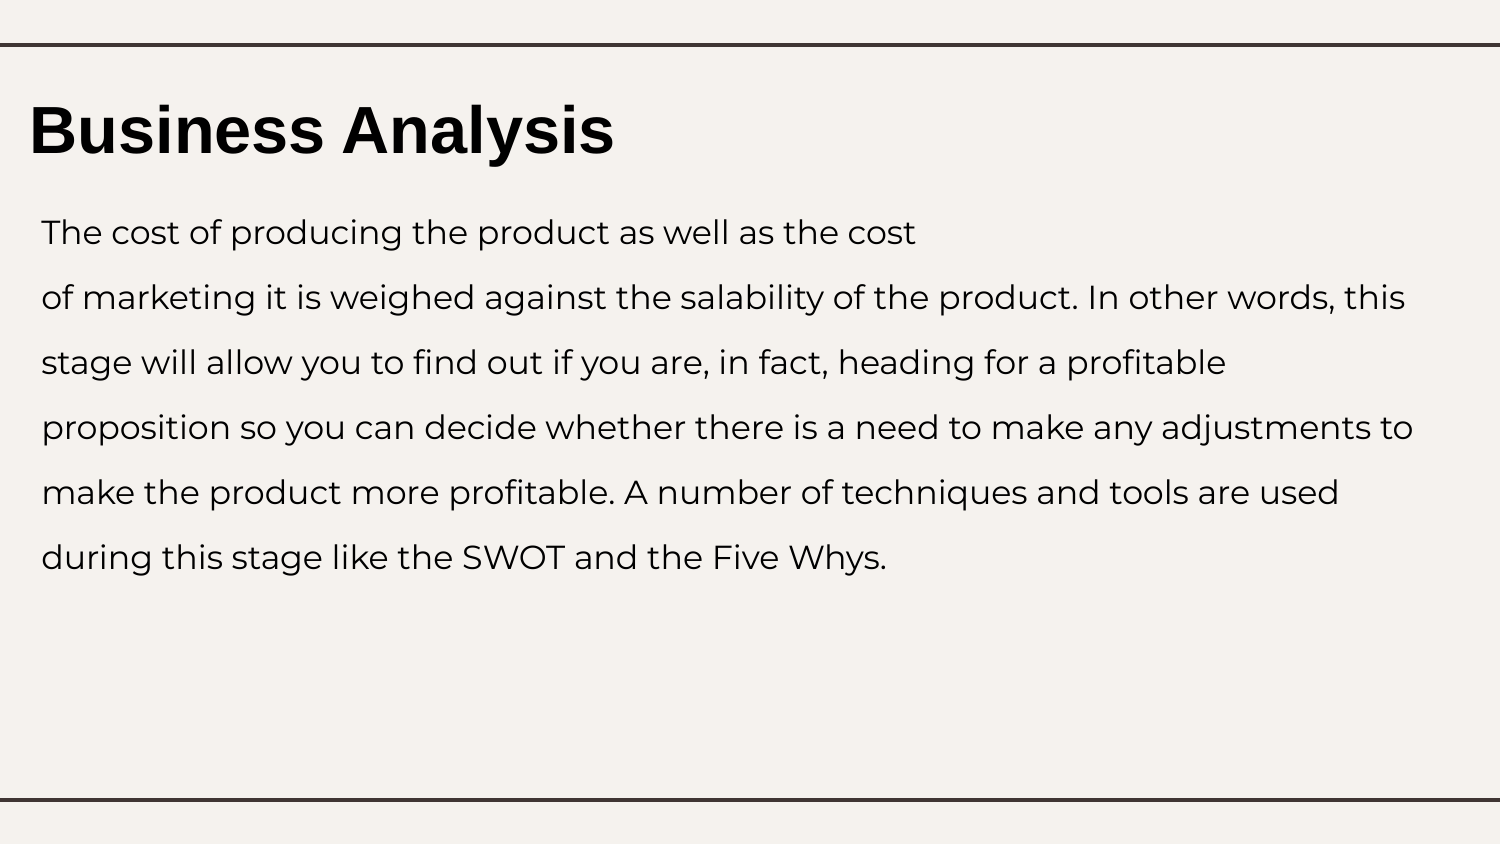

# Business Analysis
The cost of producing the product as well as the cost
of marketing it is weighed against the salability of the product. In other words, this
stage will allow you to find out if you are, in fact, heading for a profitable
proposition so you can decide whether there is a need to make any adjustments to
make the product more profitable. A number of techniques and tools are used
during this stage like the SWOT and the Five Whys.